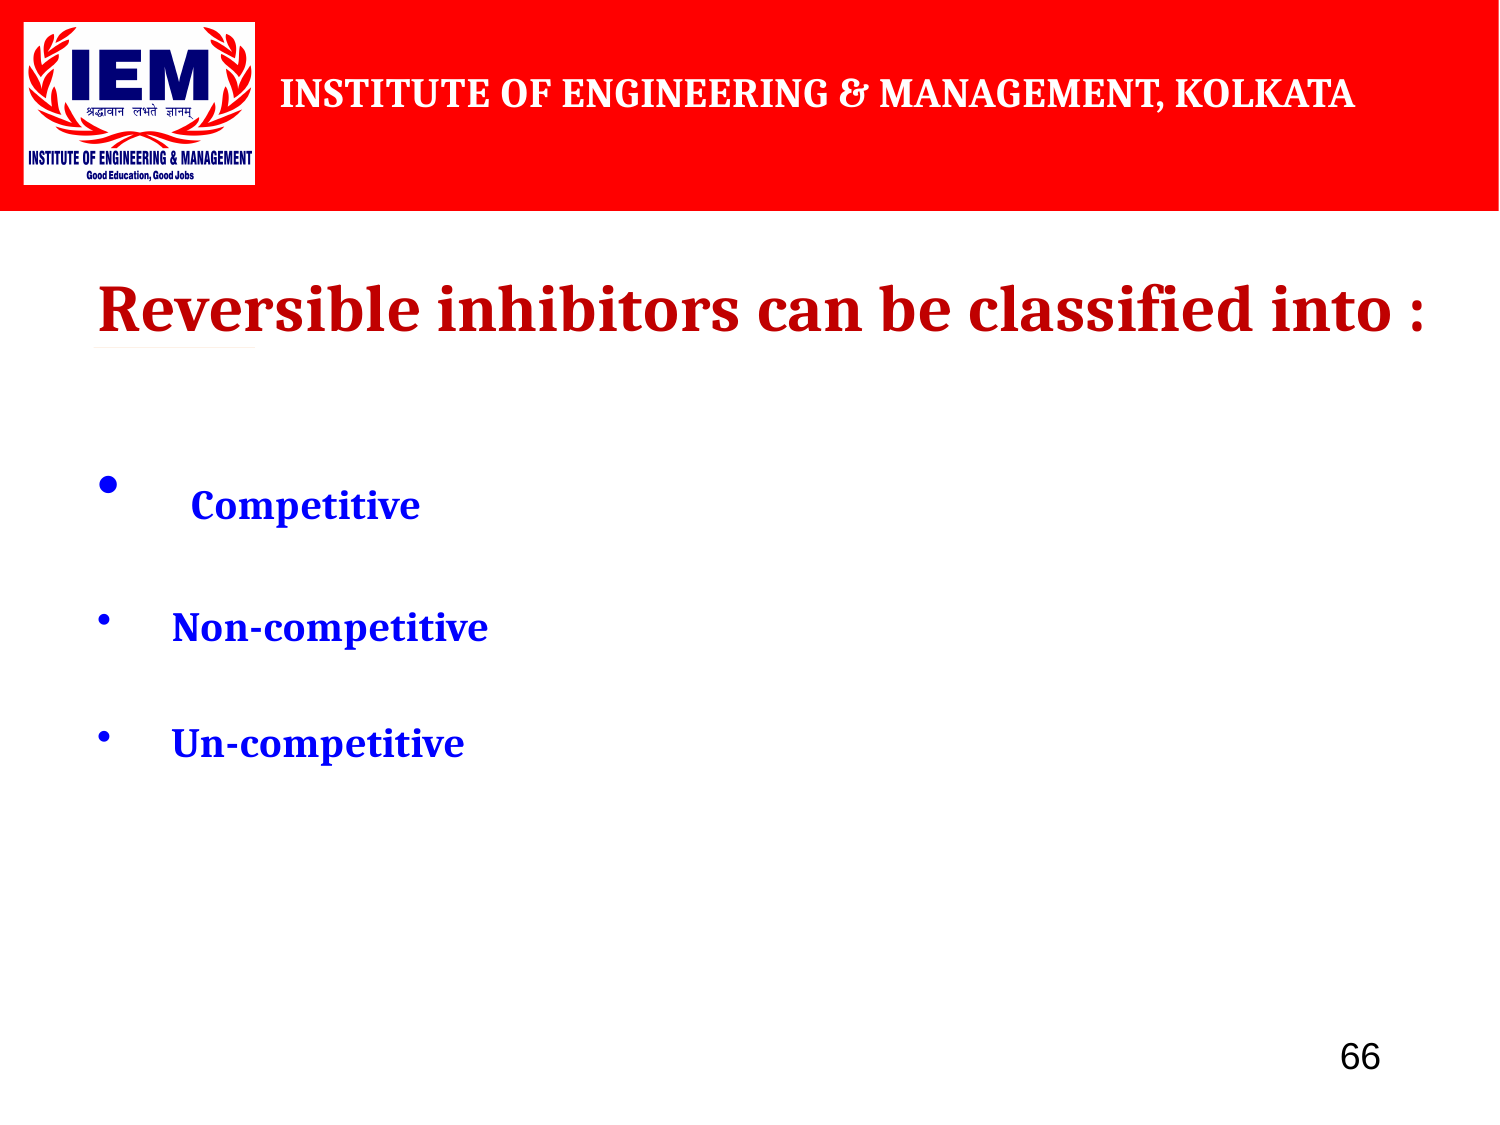

Reversible inhibitors can be classified into :
  Competitive

  Non-competitive

  Un-competitive